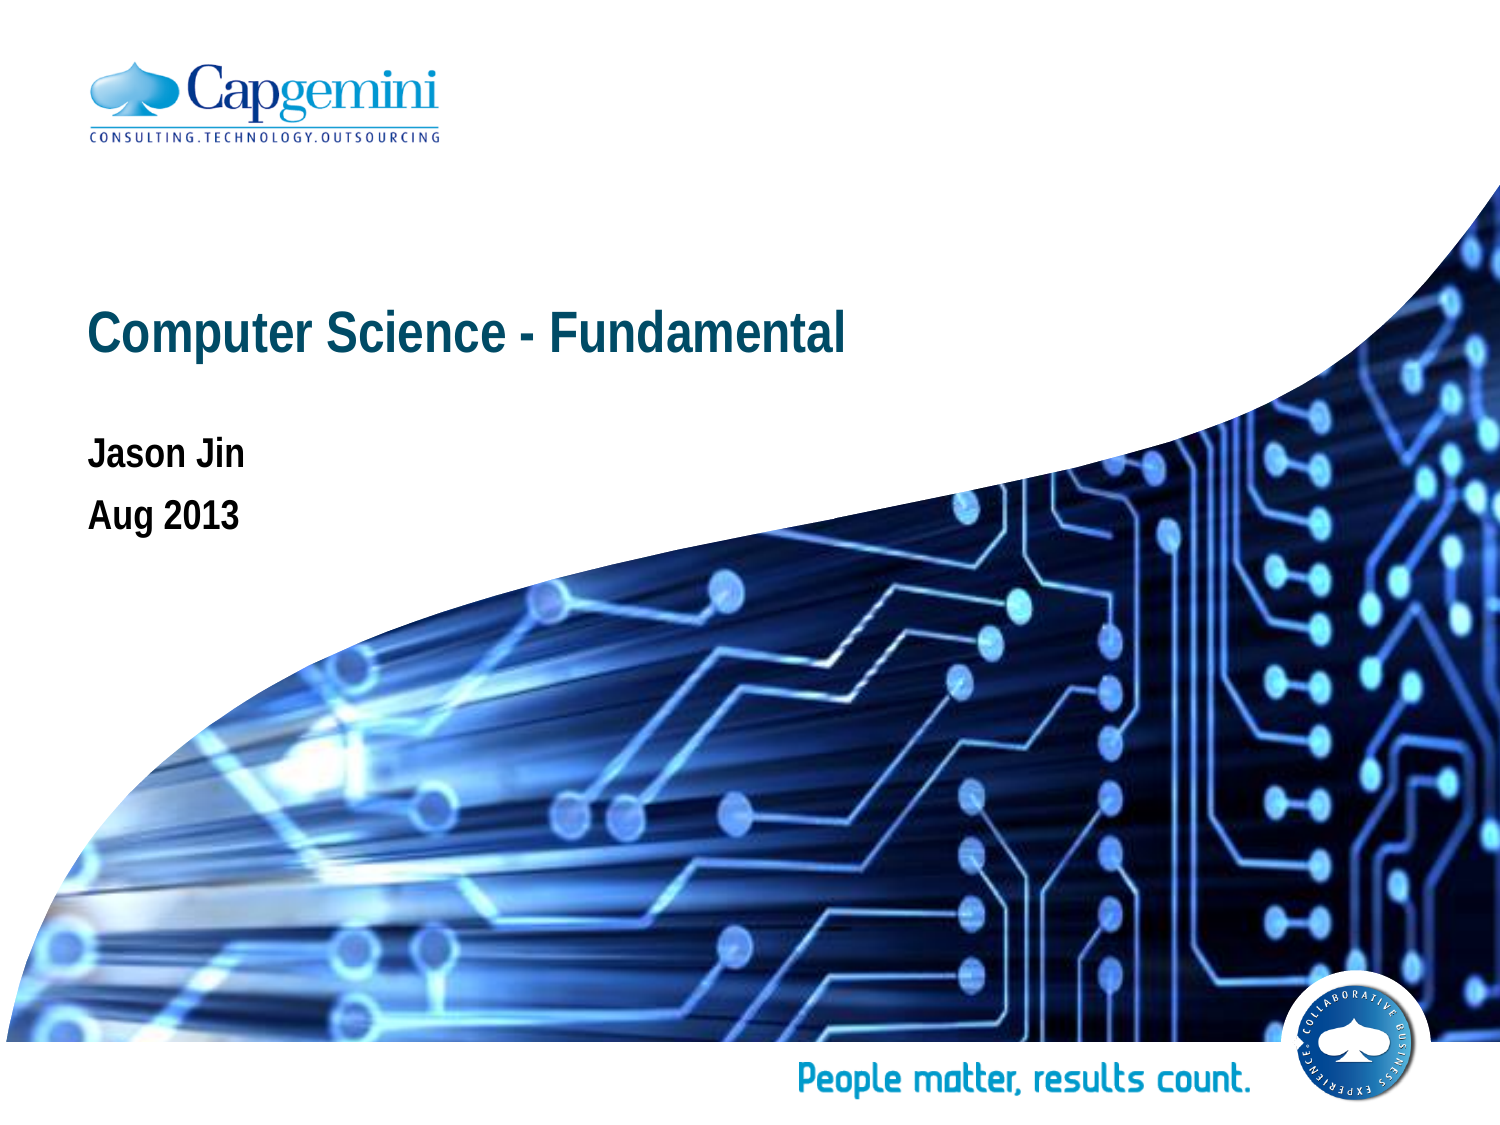

# Computer Science - Fundamental
Jason Jin
Aug 2013